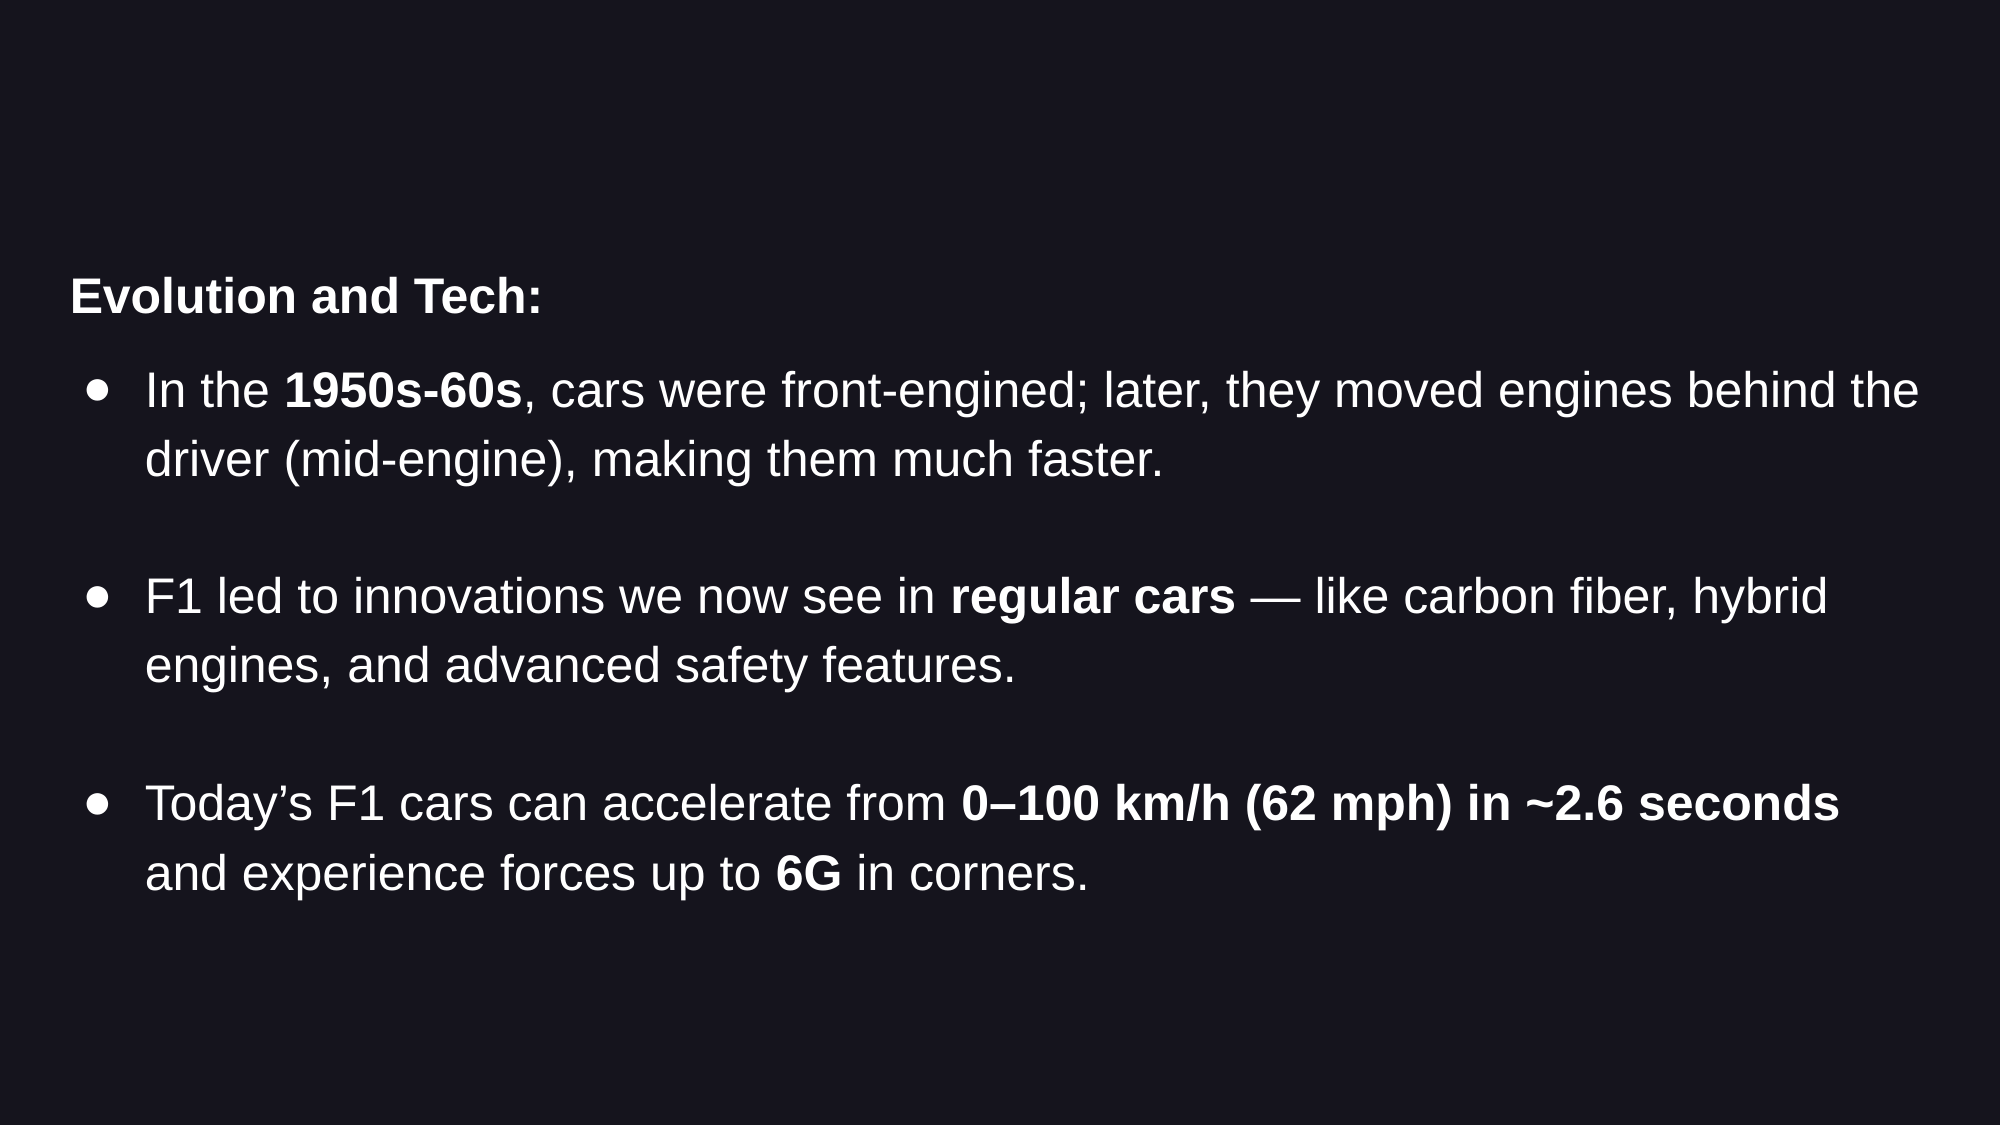

Evolution and Tech:
In the 1950s-60s, cars were front-engined; later, they moved engines behind the driver (mid-engine), making them much faster.
F1 led to innovations we now see in regular cars — like carbon fiber, hybrid engines, and advanced safety features.
Today’s F1 cars can accelerate from 0–100 km/h (62 mph) in ~2.6 seconds and experience forces up to 6G in corners.